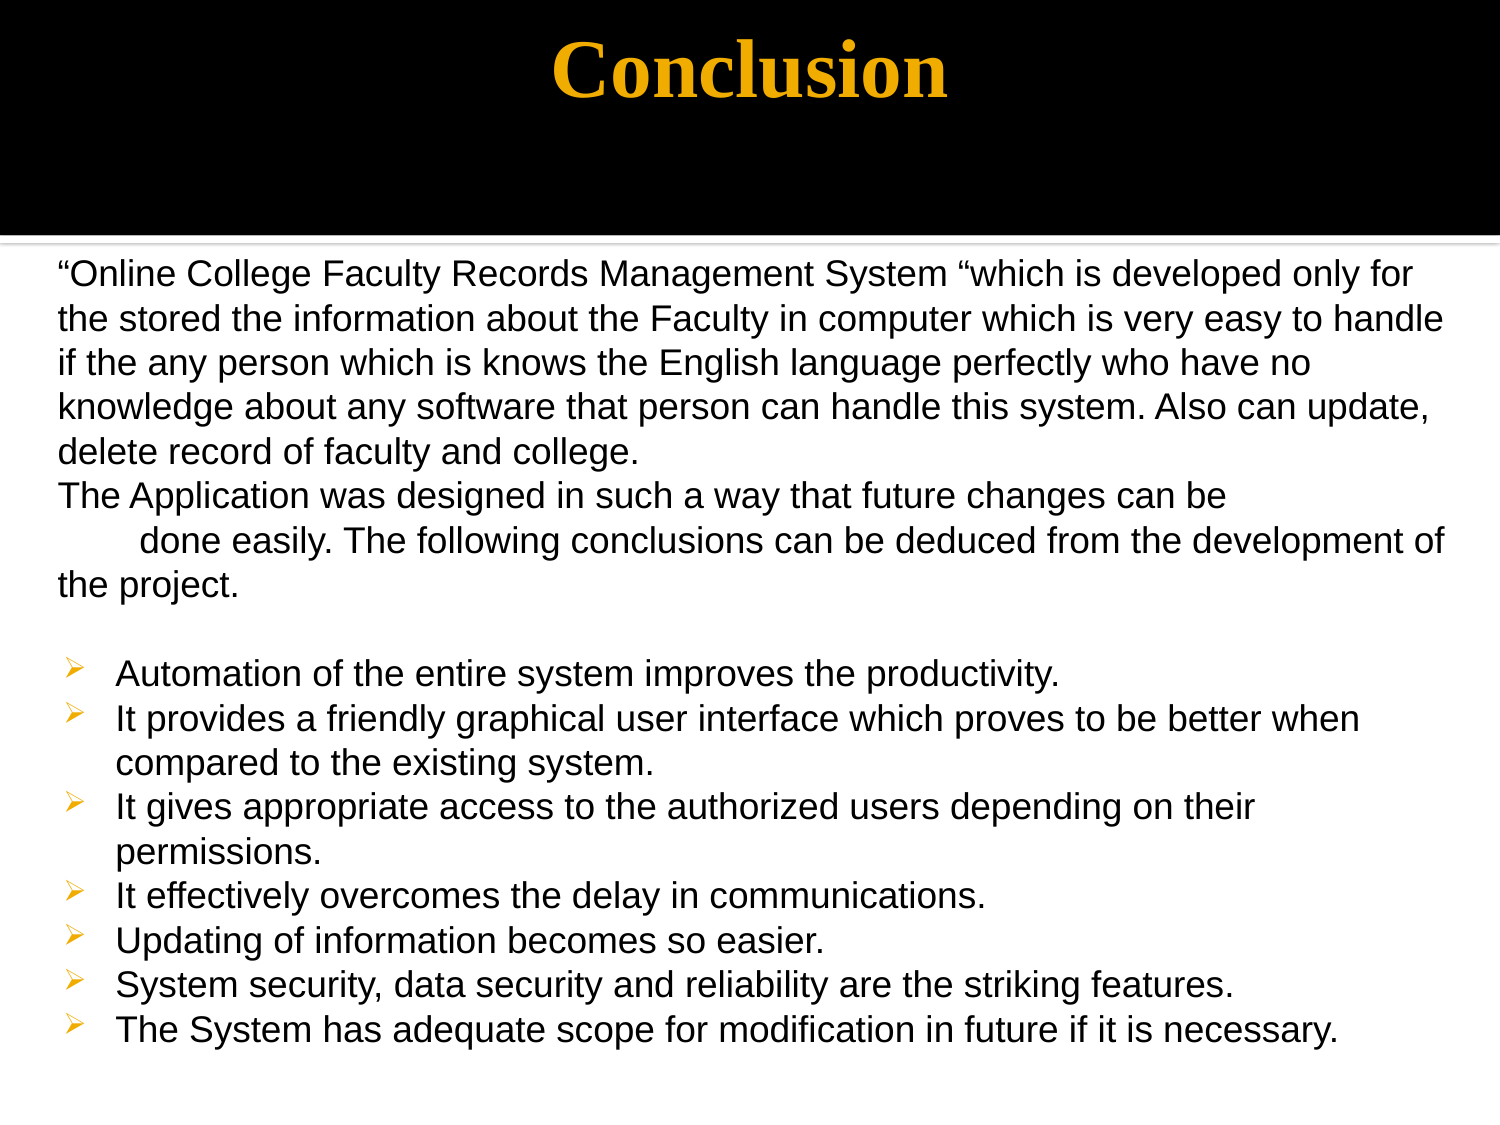

# Conclusion
“Online College Faculty Records Management System “which is developed only for the stored the information about the Faculty in computer which is very easy to handle if the any person which is knows the English language perfectly who have no knowledge about any software that person can handle this system. Also can update, delete record of faculty and college.
The Application was designed in such a way that future changes can be                               done easily. The following conclusions can be deduced from the development of the project.

Automation of the entire system improves the productivity.
It provides a friendly graphical user interface which proves to be better when compared to the existing system.
It gives appropriate access to the authorized users depending on their permissions.
It effectively overcomes the delay in communications.
Updating of information becomes so easier.
System security, data security and reliability are the striking features.
The System has adequate scope for modification in future if it is necessary.